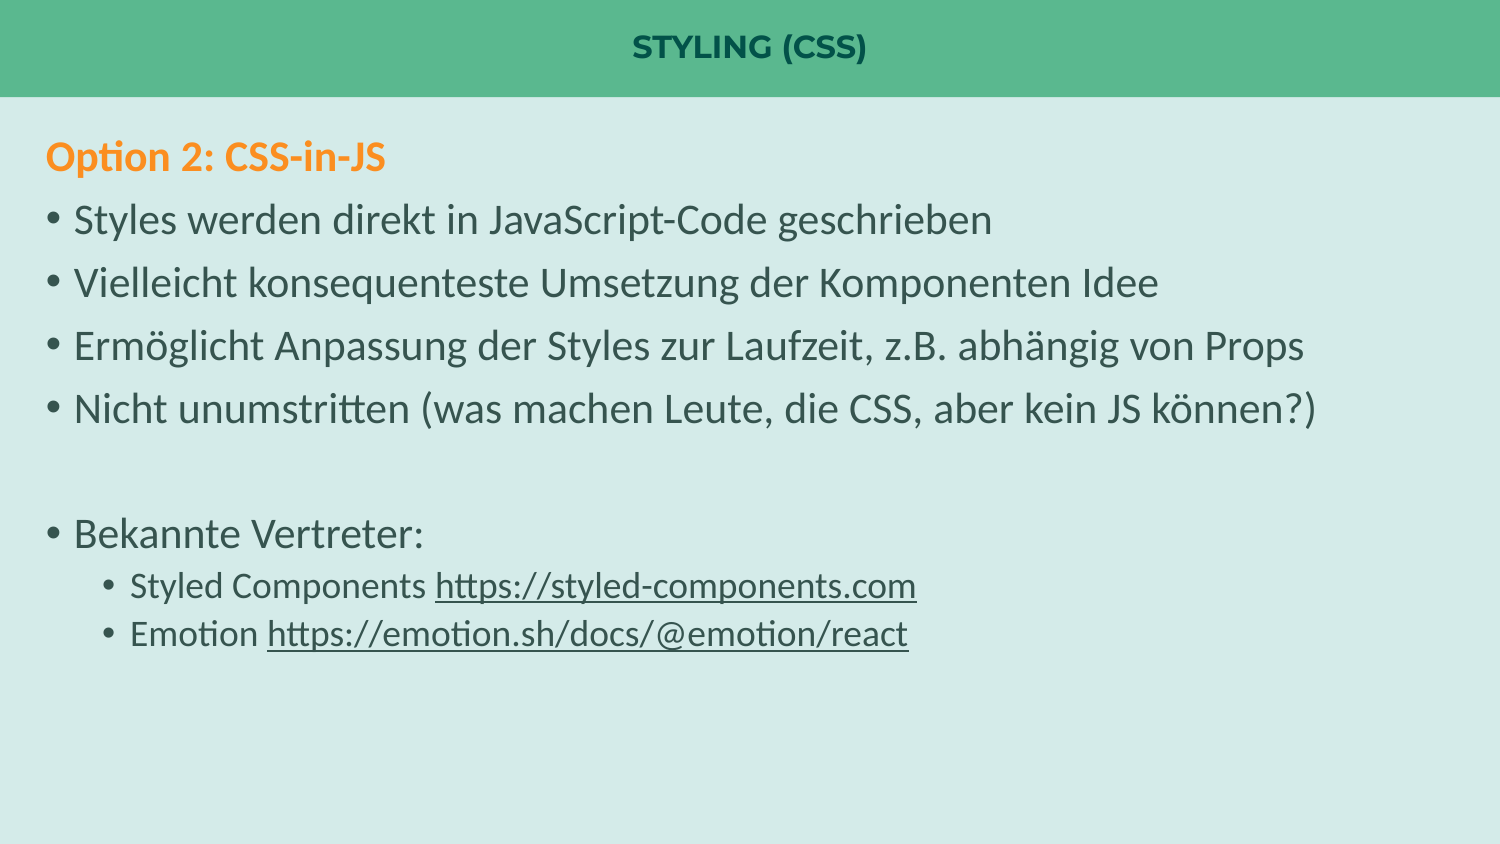

# Styling (CSS)
Option 2: CSS-in-JS
Styles werden direkt in JavaScript-Code geschrieben
Vielleicht konsequenteste Umsetzung der Komponenten Idee
Ermöglicht Anpassung der Styles zur Laufzeit, z.B. abhängig von Props
Nicht unumstritten (was machen Leute, die CSS, aber kein JS können?)

Bekannte Vertreter:
Styled Components https://styled-components.com
Emotion https://emotion.sh/docs/@emotion/react